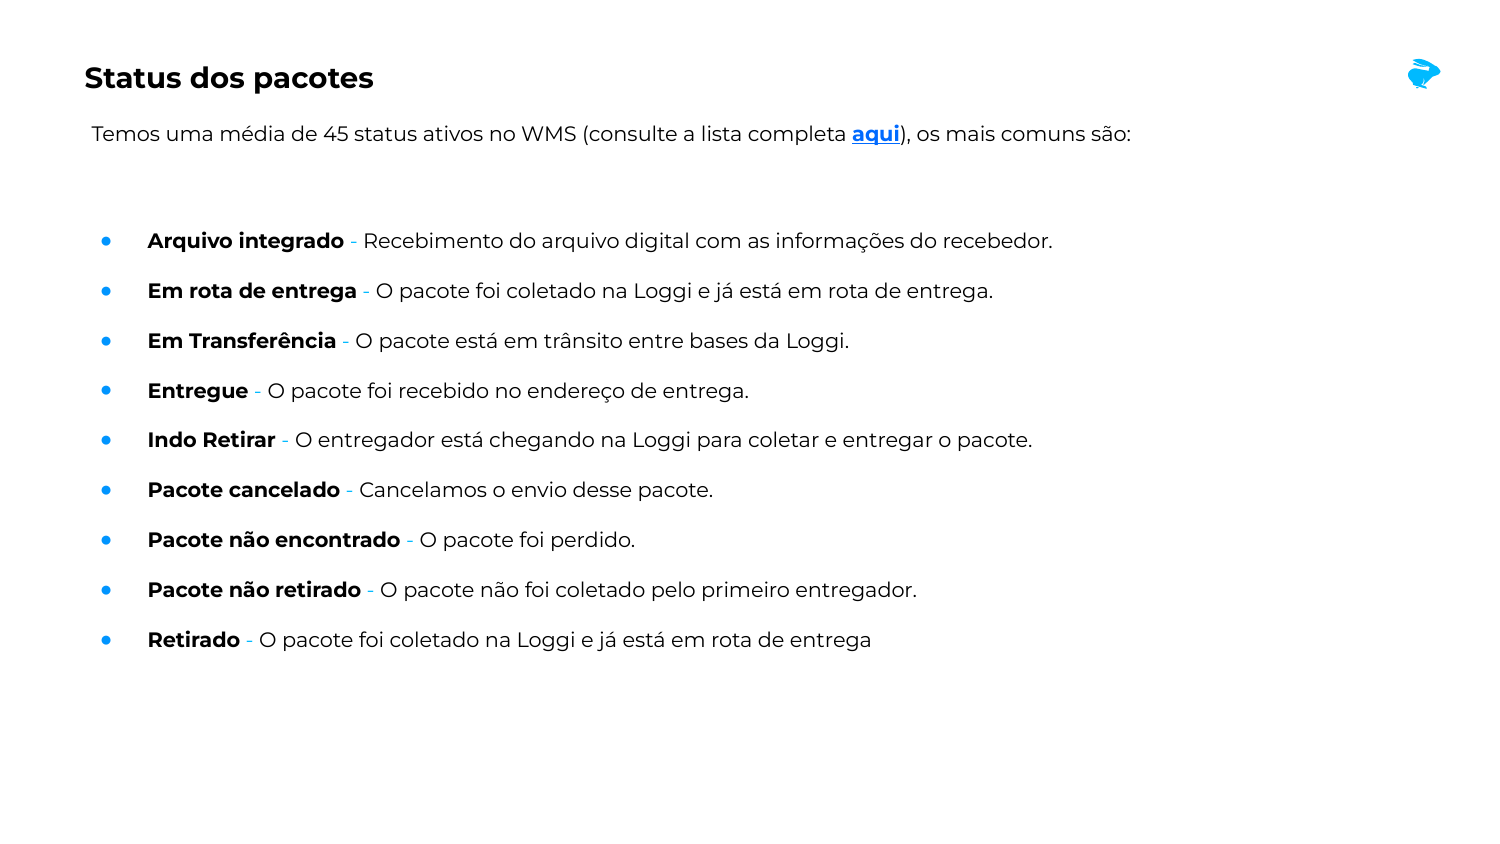

# Status dos pacotes
Temos uma média de 45 status ativos no WMS (consulte a lista completa aqui), os mais comuns são:

Arquivo integrado - Recebimento do arquivo digital com as informações do recebedor.
Em rota de entrega - O pacote foi coletado na Loggi e já está em rota de entrega.
Em Transferência - O pacote está em trânsito entre bases da Loggi.
Entregue - O pacote foi recebido no endereço de entrega.
Indo Retirar - O entregador está chegando na Loggi para coletar e entregar o pacote.
Pacote cancelado - Cancelamos o envio desse pacote.
Pacote não encontrado - O pacote foi perdido.
Pacote não retirado - O pacote não foi coletado pelo primeiro entregador.
Retirado - O pacote foi coletado na Loggi e já está em rota de entrega